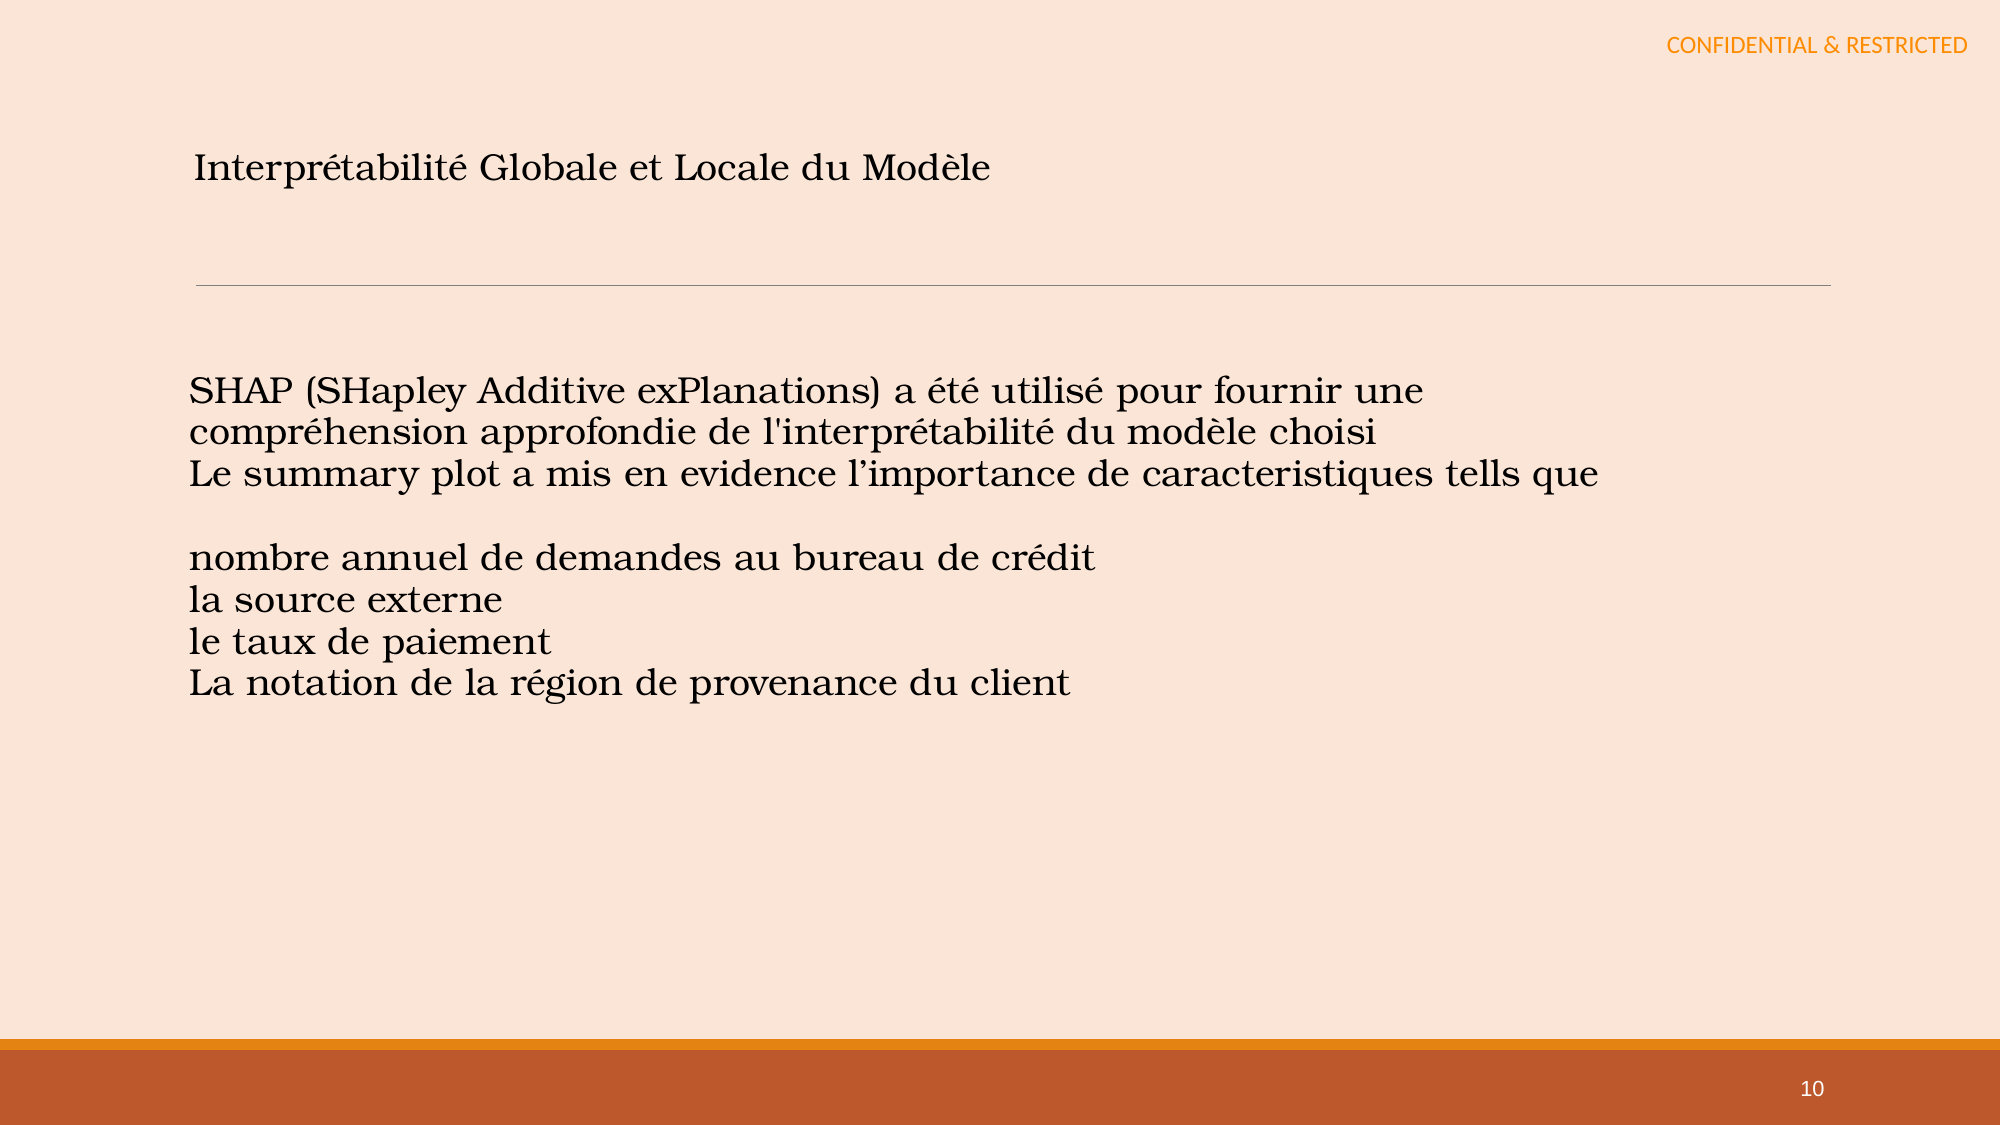

Interprétabilité Globale et Locale du Modèle
SHAP (SHapley Additive exPlanations) a été utilisé pour fournir une compréhension approfondie de l'interprétabilité du modèle choisi
Le summary plot a mis en evidence l’importance de caracteristiques tells que

nombre annuel de demandes au bureau de crédit
la source externe
le taux de paiement
La notation de la région de provenance du client
10